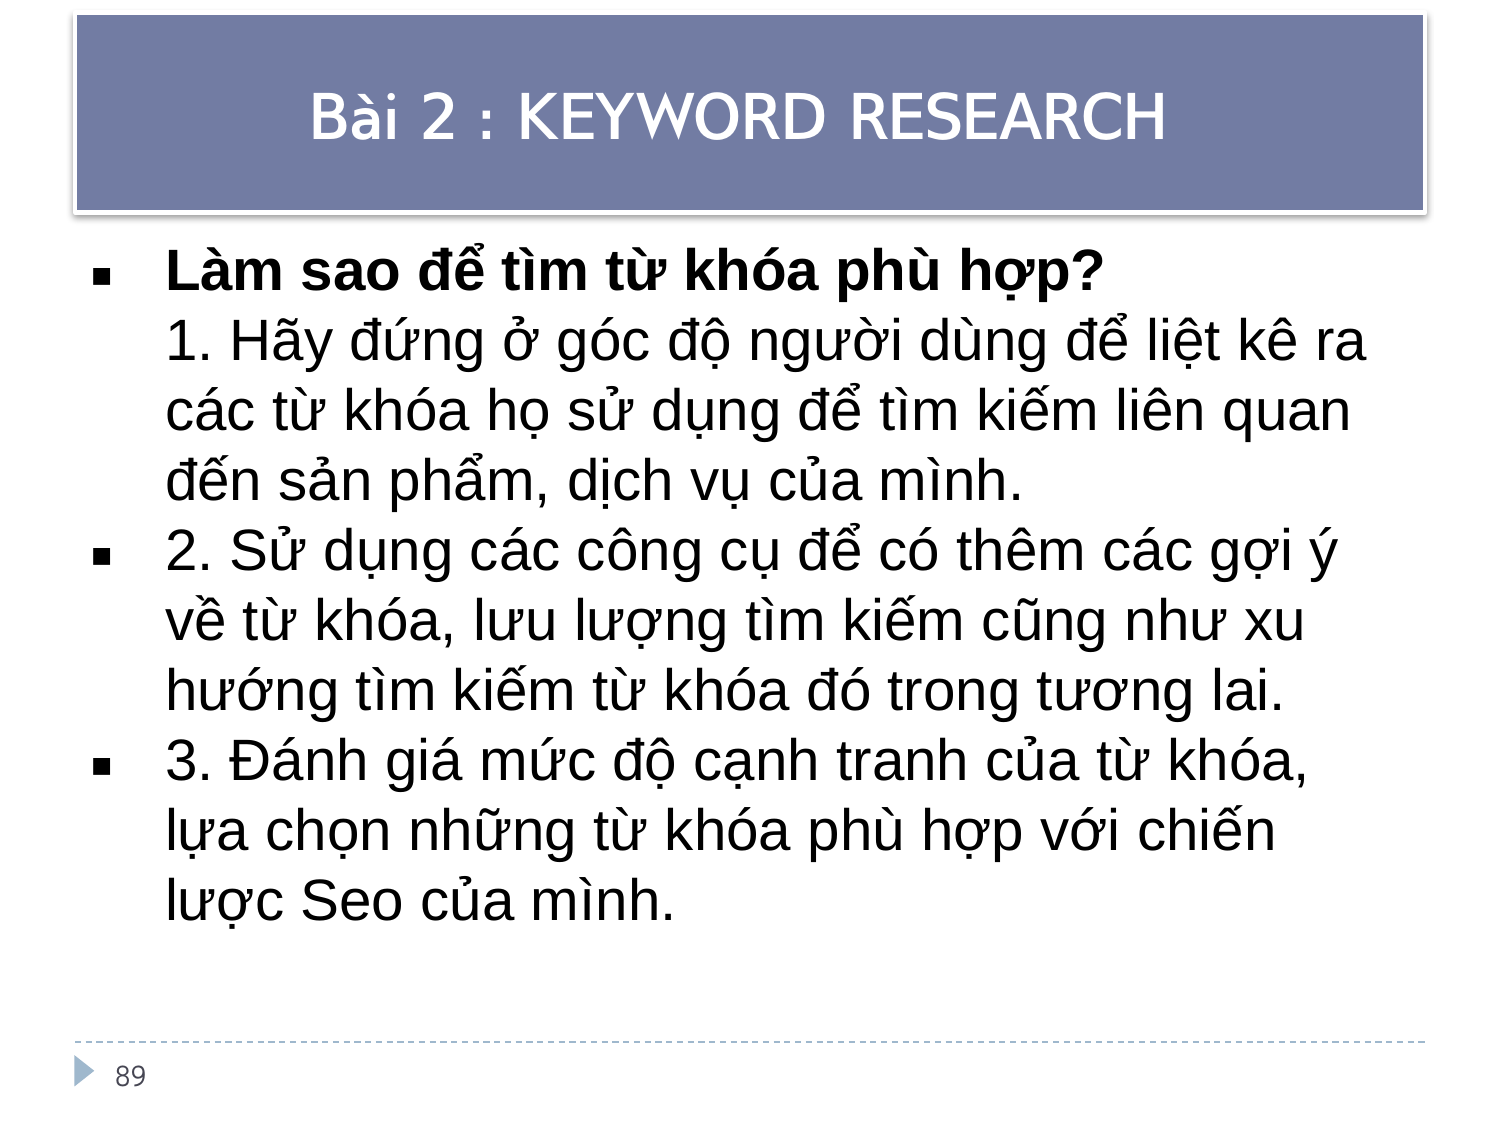

# Bài 2 : KEYWORD RESEARCH
Làm sao để tìm từ khóa phù hợp?
1. Hãy đứng ở góc độ người dùng để liệt kê ra các từ khóa họ sử dụng để tìm kiếm liên quan đến sản phẩm, dịch vụ của mình.
2. Sử dụng các công cụ để có thêm các gợi ý về từ khóa, lưu lượng tìm kiếm cũng như xu hướng tìm kiếm từ khóa đó trong tương lai.
3. Đánh giá mức độ cạnh tranh của từ khóa, lựa chọn những từ khóa phù hợp với chiến lược Seo của mình.
89